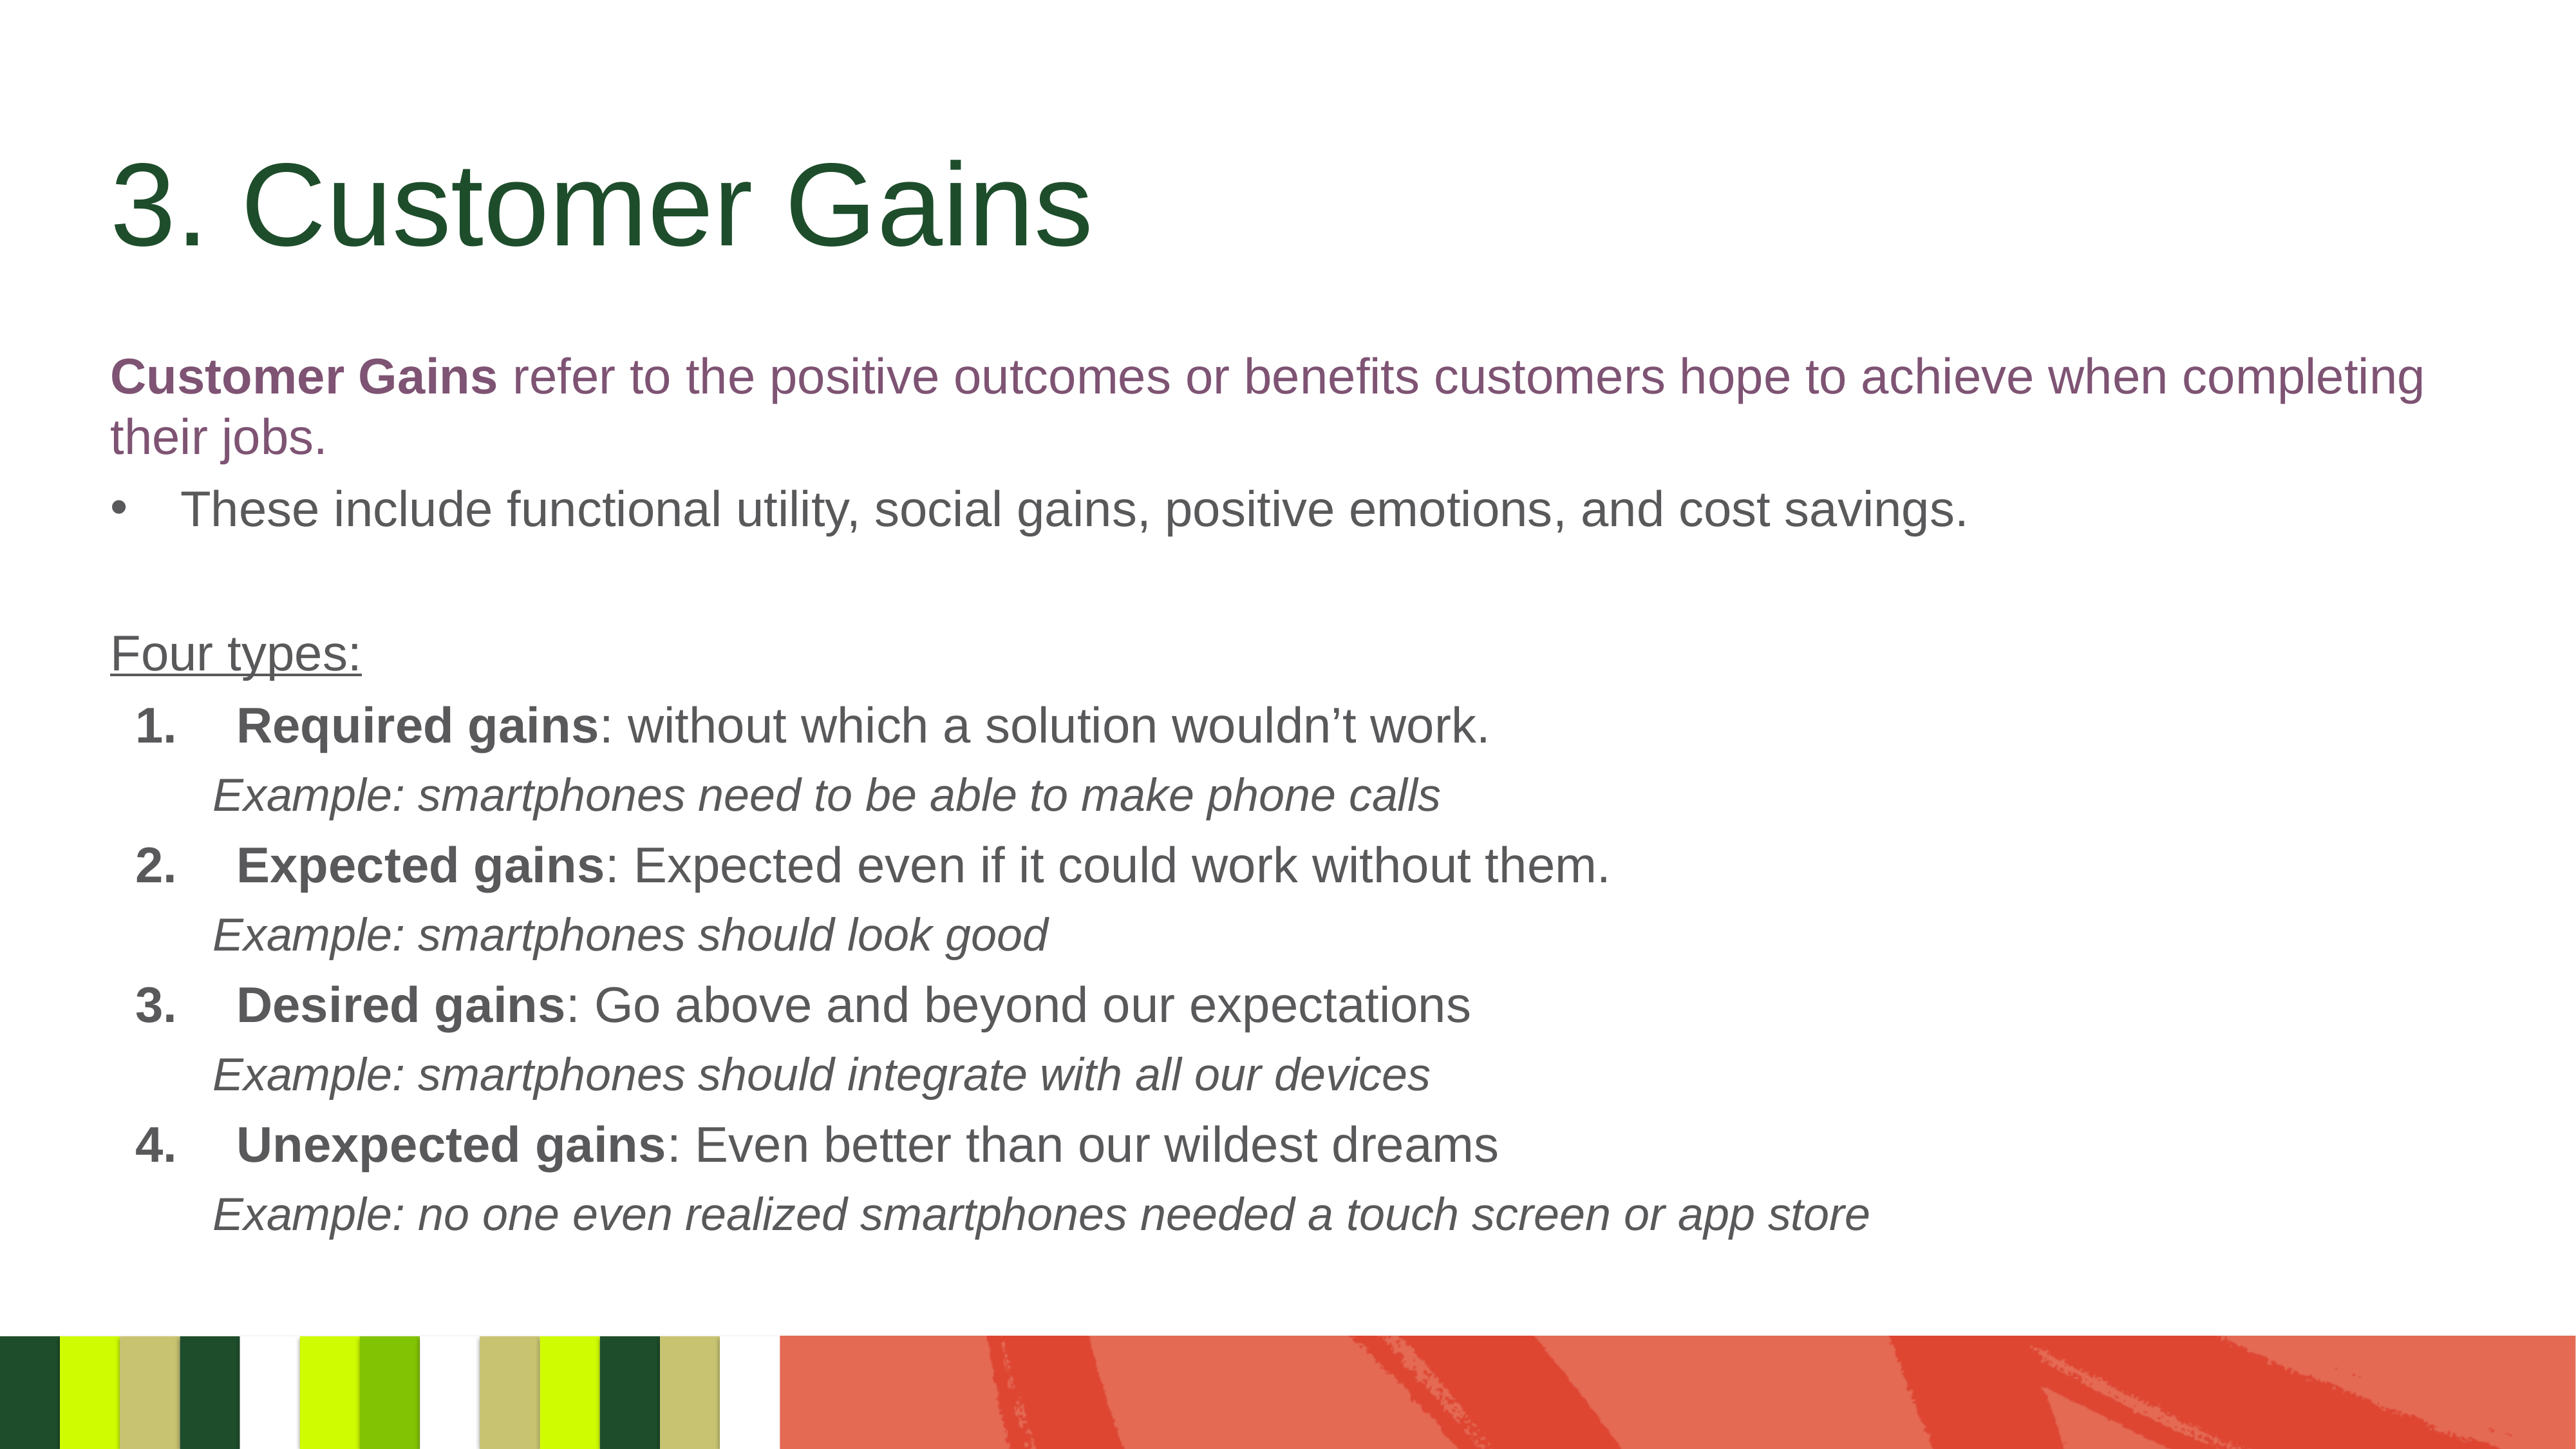

# 3. Customer Gains
Customer Gains refer to the positive outcomes or benefits customers hope to achieve when completing their jobs.
These include functional utility, social gains, positive emotions, and cost savings.

Four types:
Required gains: without which a solution wouldn’t work.
	Example: smartphones need to be able to make phone calls
Expected gains: Expected even if it could work without them.
	Example: smartphones should look good
Desired gains: Go above and beyond our expectations
	Example: smartphones should integrate with all our devices
Unexpected gains: Even better than our wildest dreams
	Example: no one even realized smartphones needed a touch screen or app store